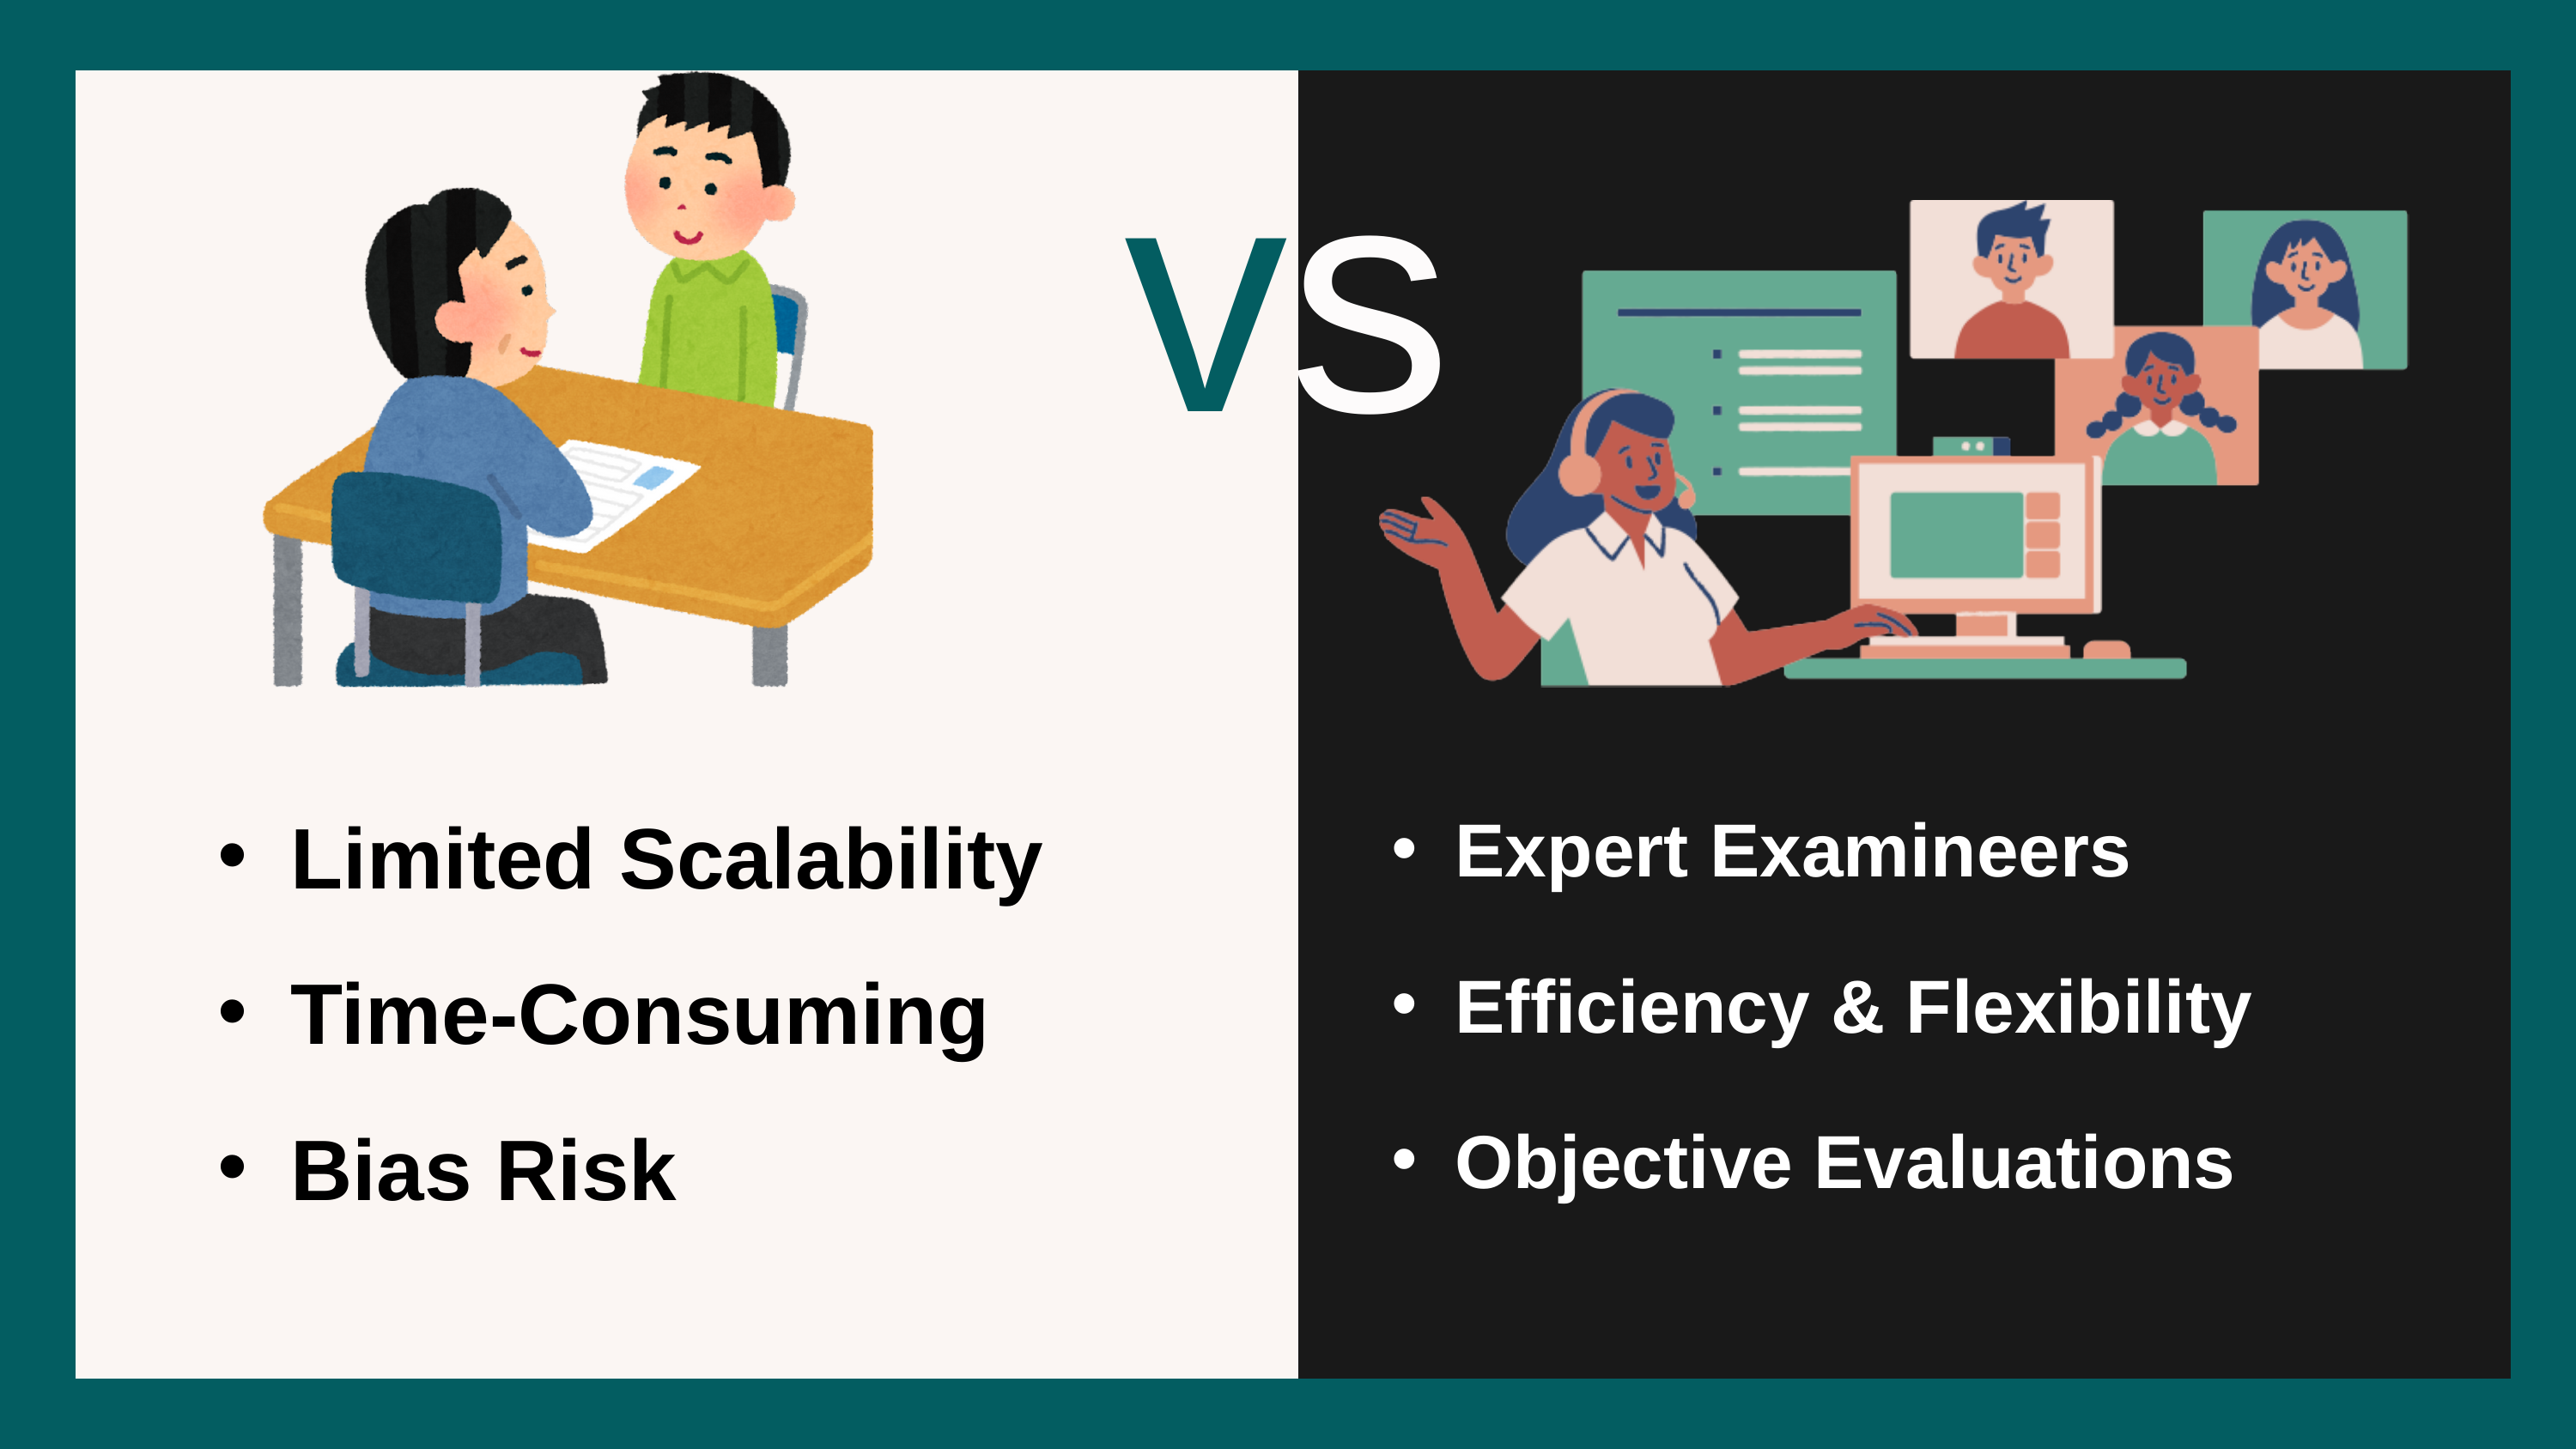

v
s

Limited Scalability
Expert Examineers
Time-Consuming
Efficiency & Flexibility
Bias Risk
Objective Evaluations